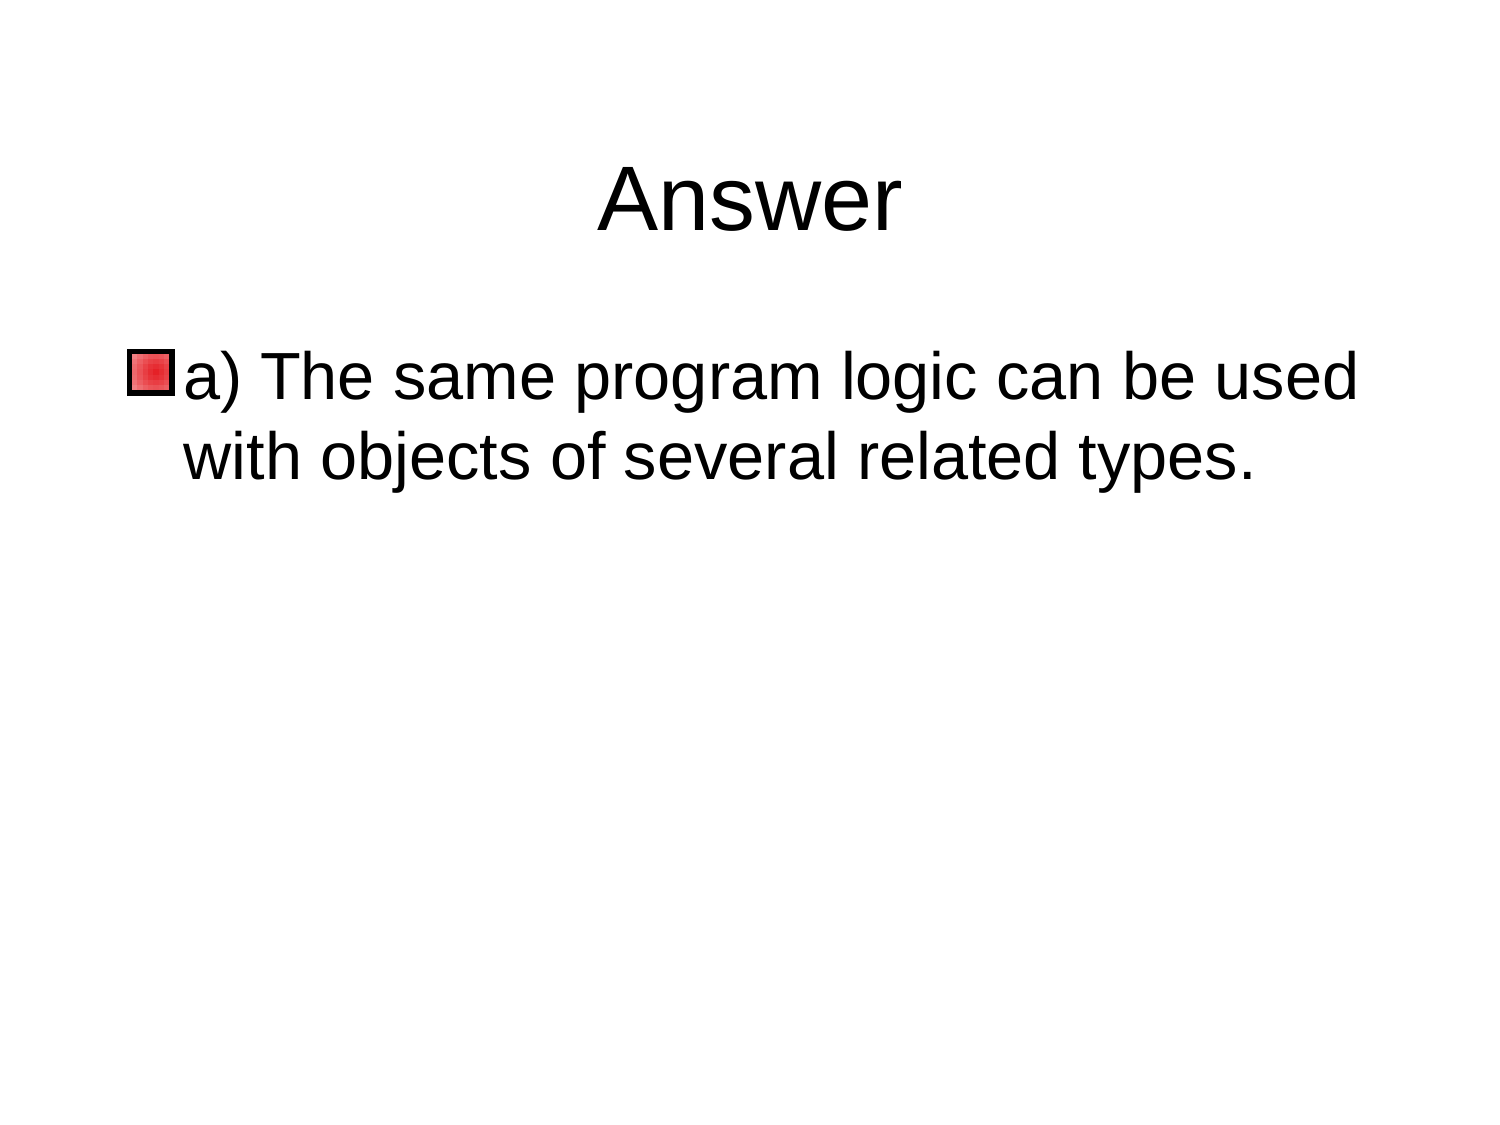

# Answer
a) The same program logic can be used with objects of several related types.